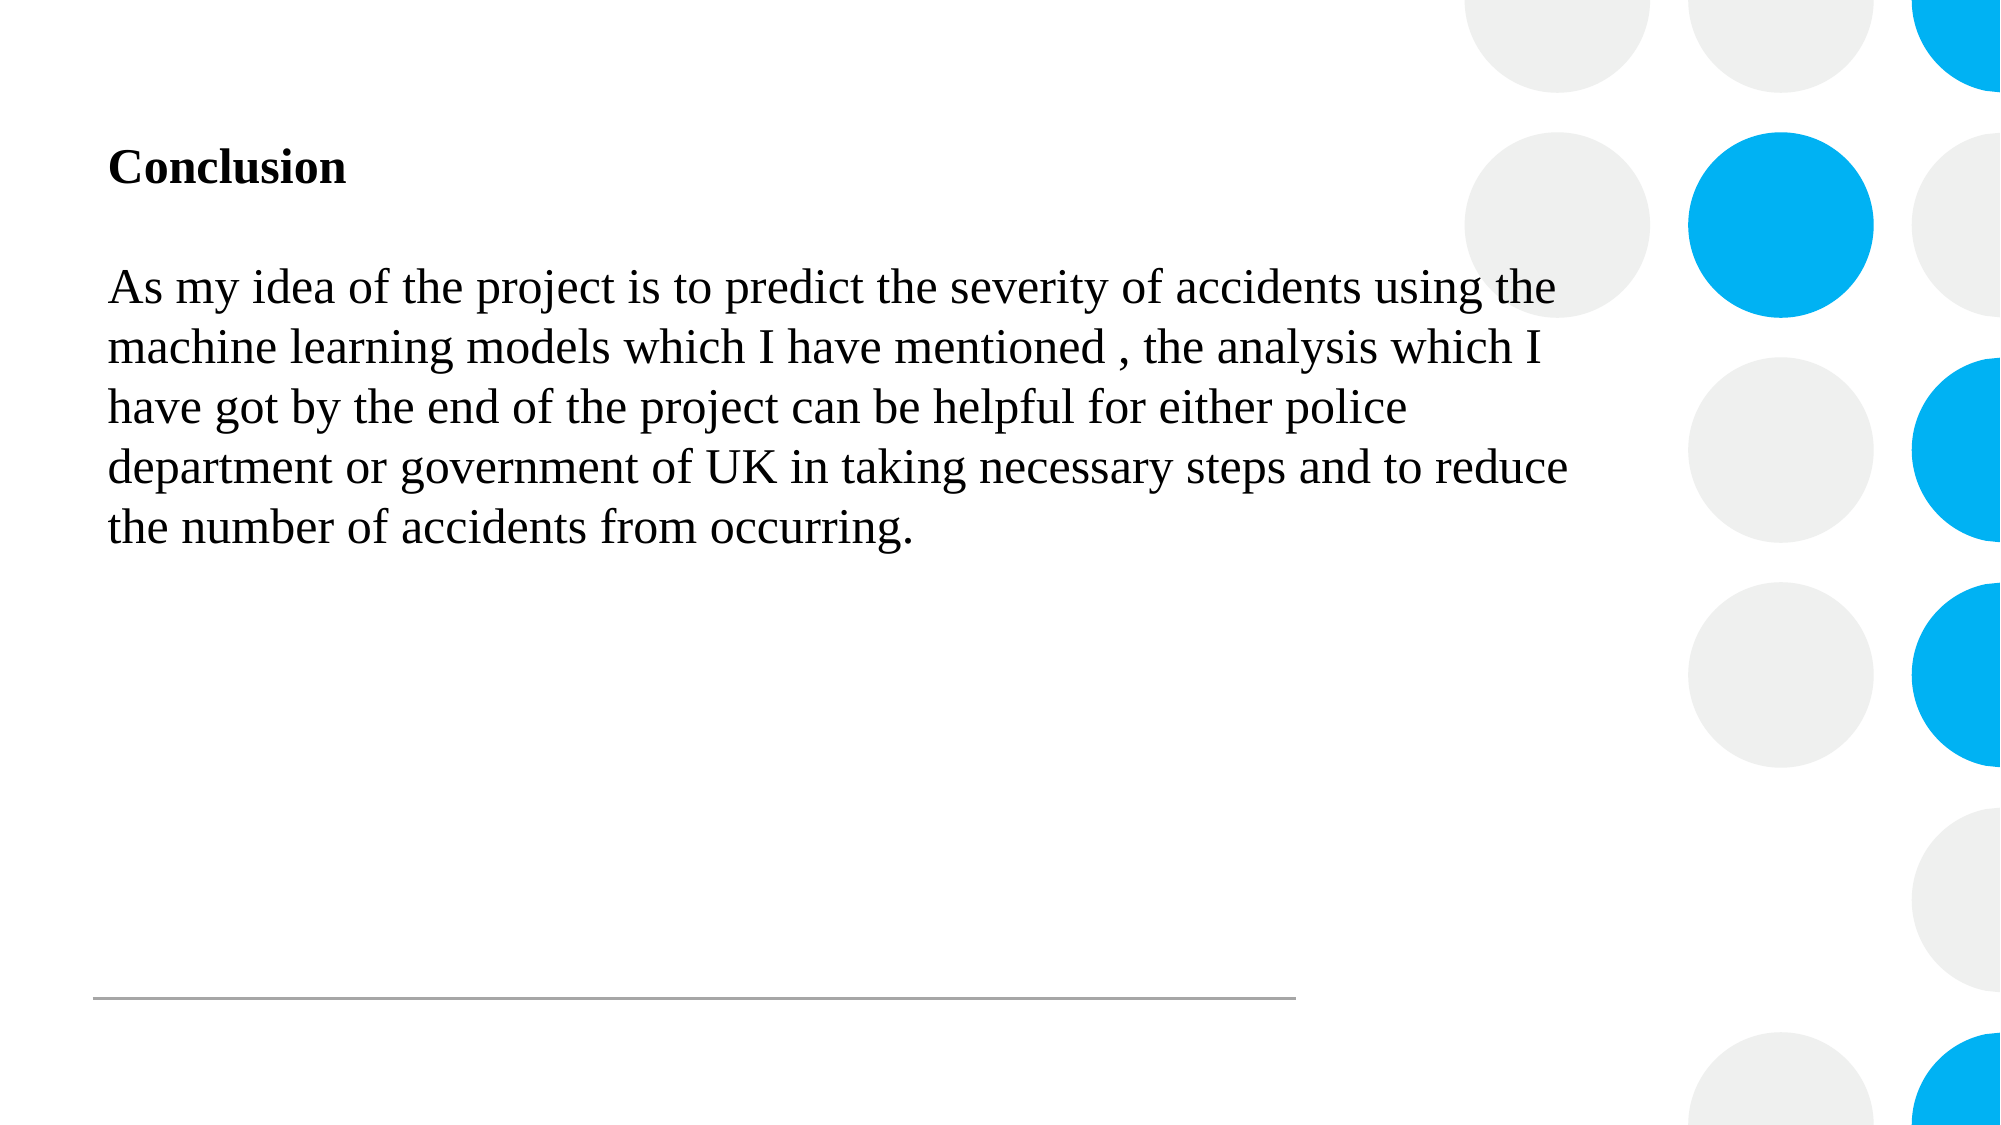

# Conclusion As my idea of the project is to predict the severity of accidents using the machine learning models which I have mentioned , the analysis which I have got by the end of the project can be helpful for either police department or government of UK in taking necessary steps and to reduce the number of accidents from occurring.